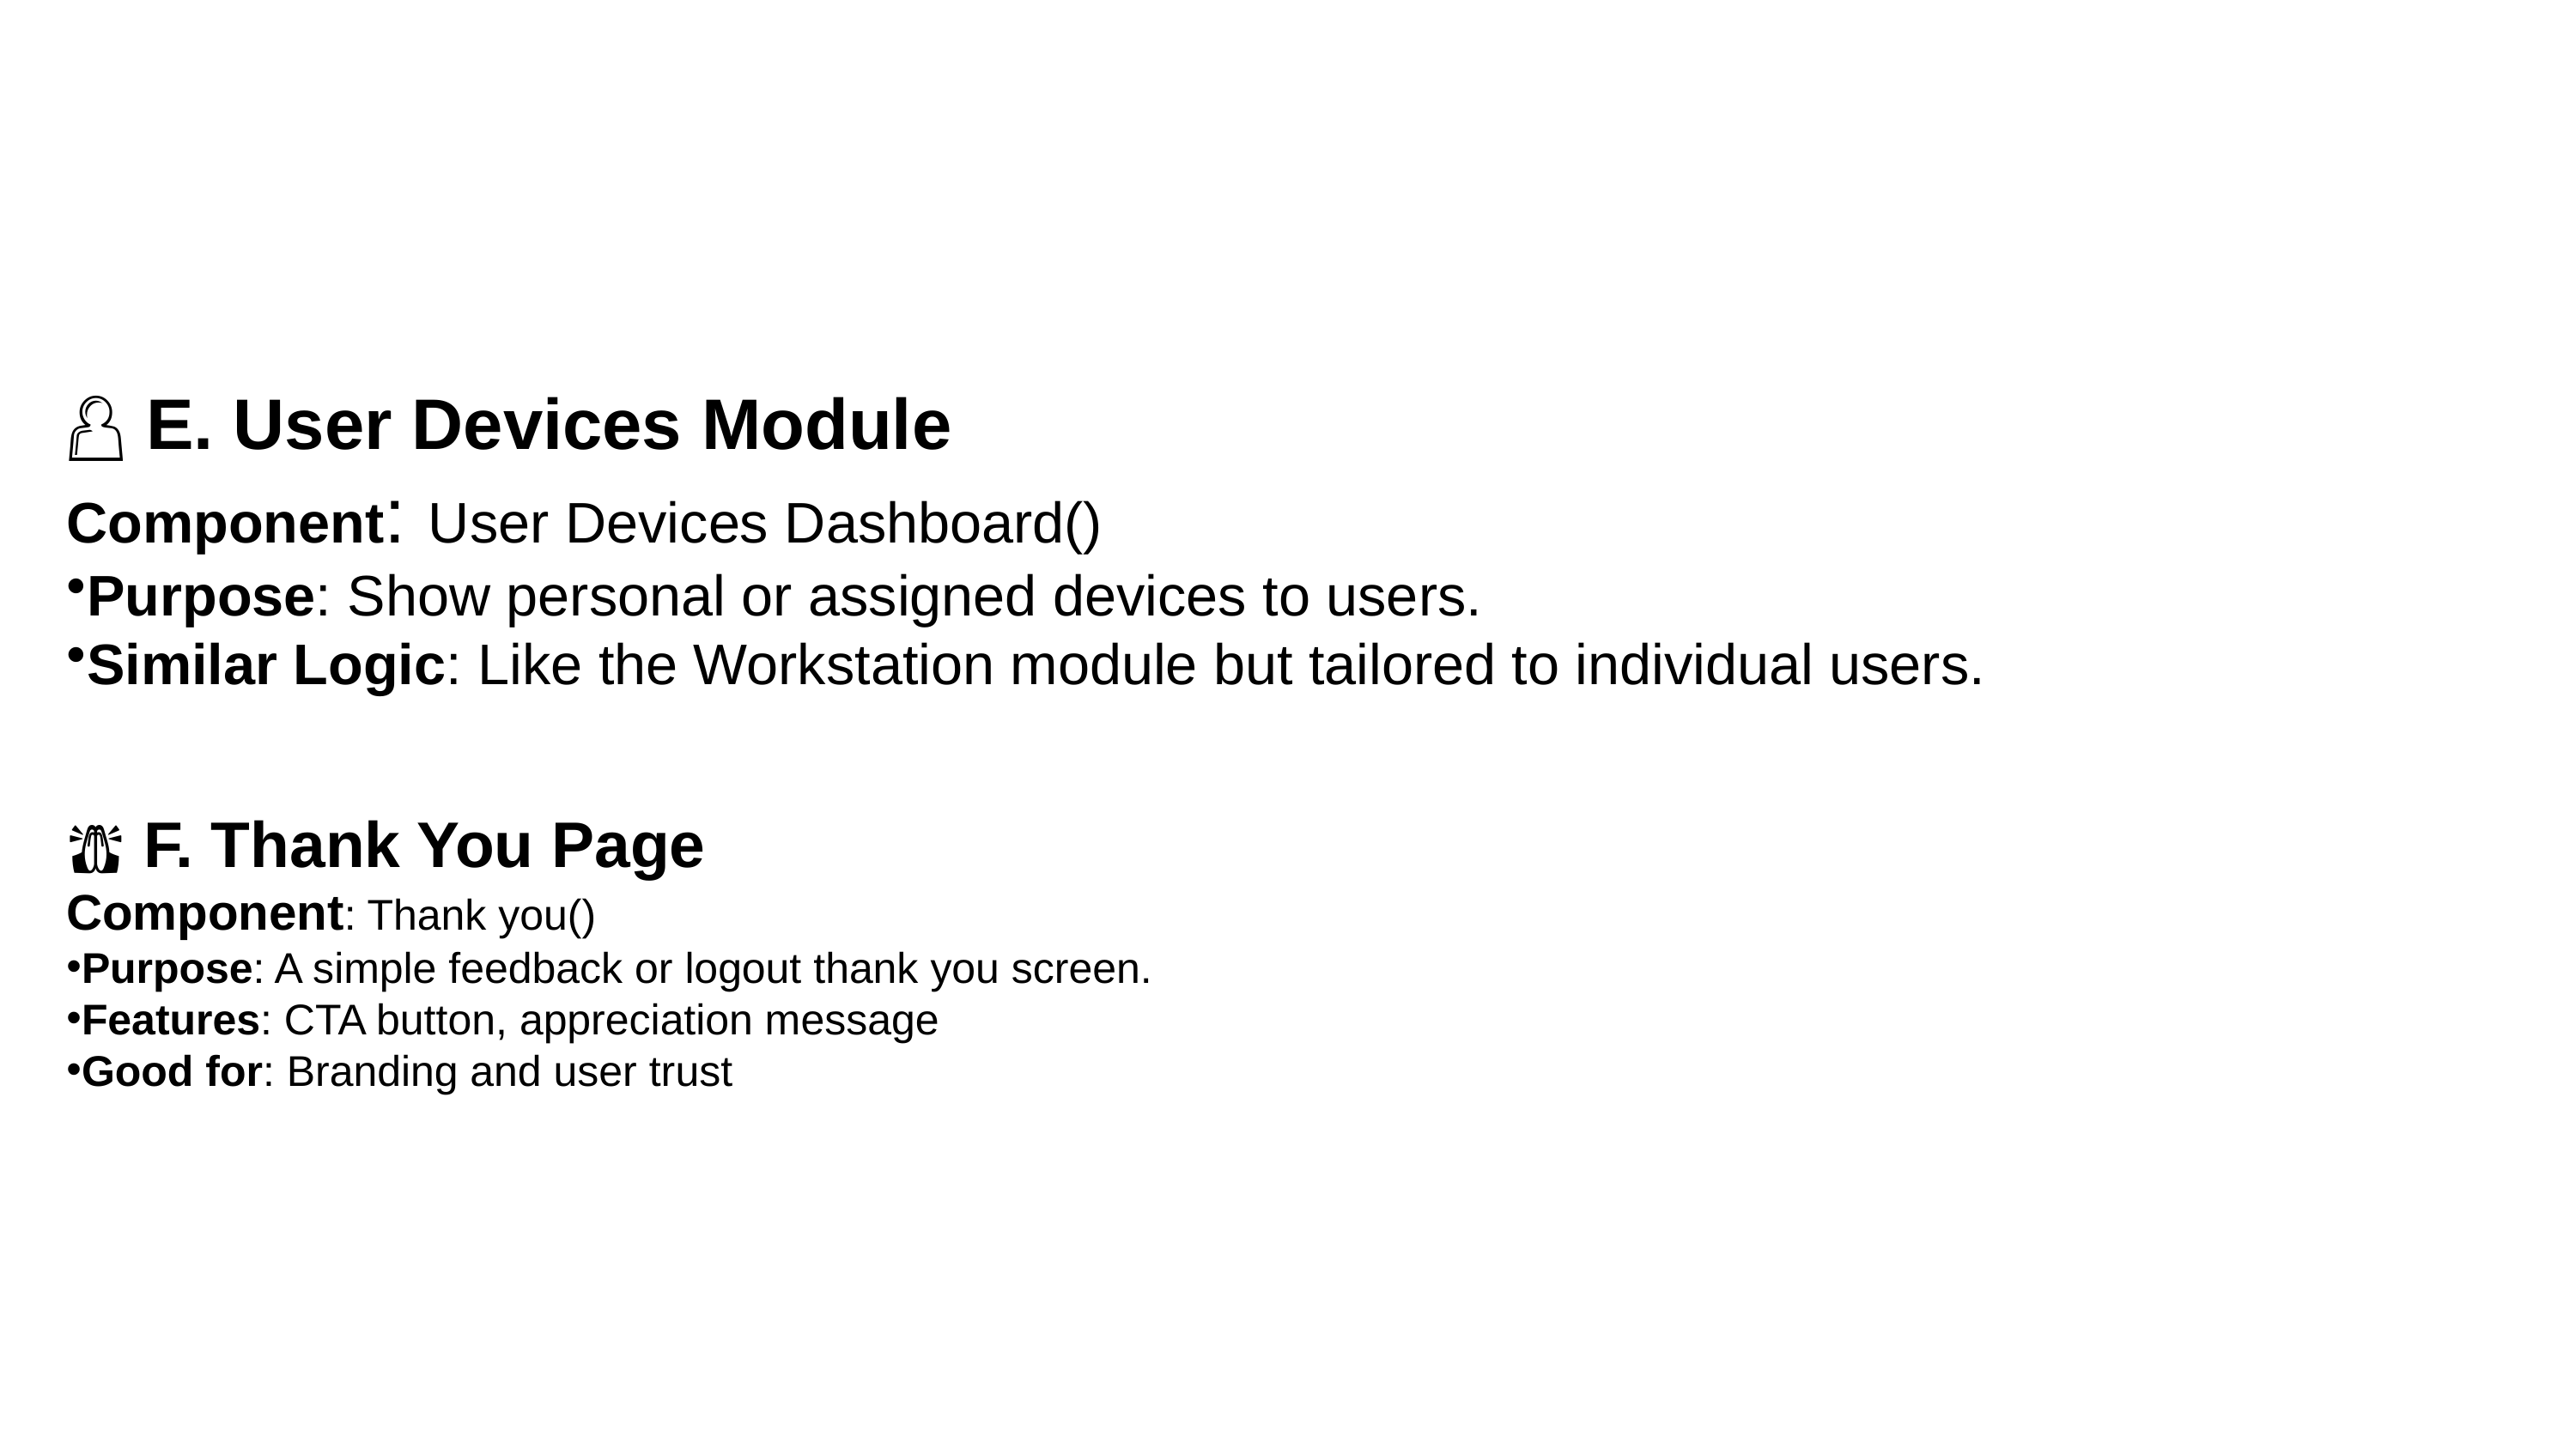

👤 E. User Devices Module
Component: User Devices Dashboard()
Purpose: Show personal or assigned devices to users.
Similar Logic: Like the Workstation module but tailored to individual users.

🙏 F. Thank You Page
Component: Thank you()
Purpose: A simple feedback or logout thank you screen.
Features: CTA button, appreciation message
Good for: Branding and user trust